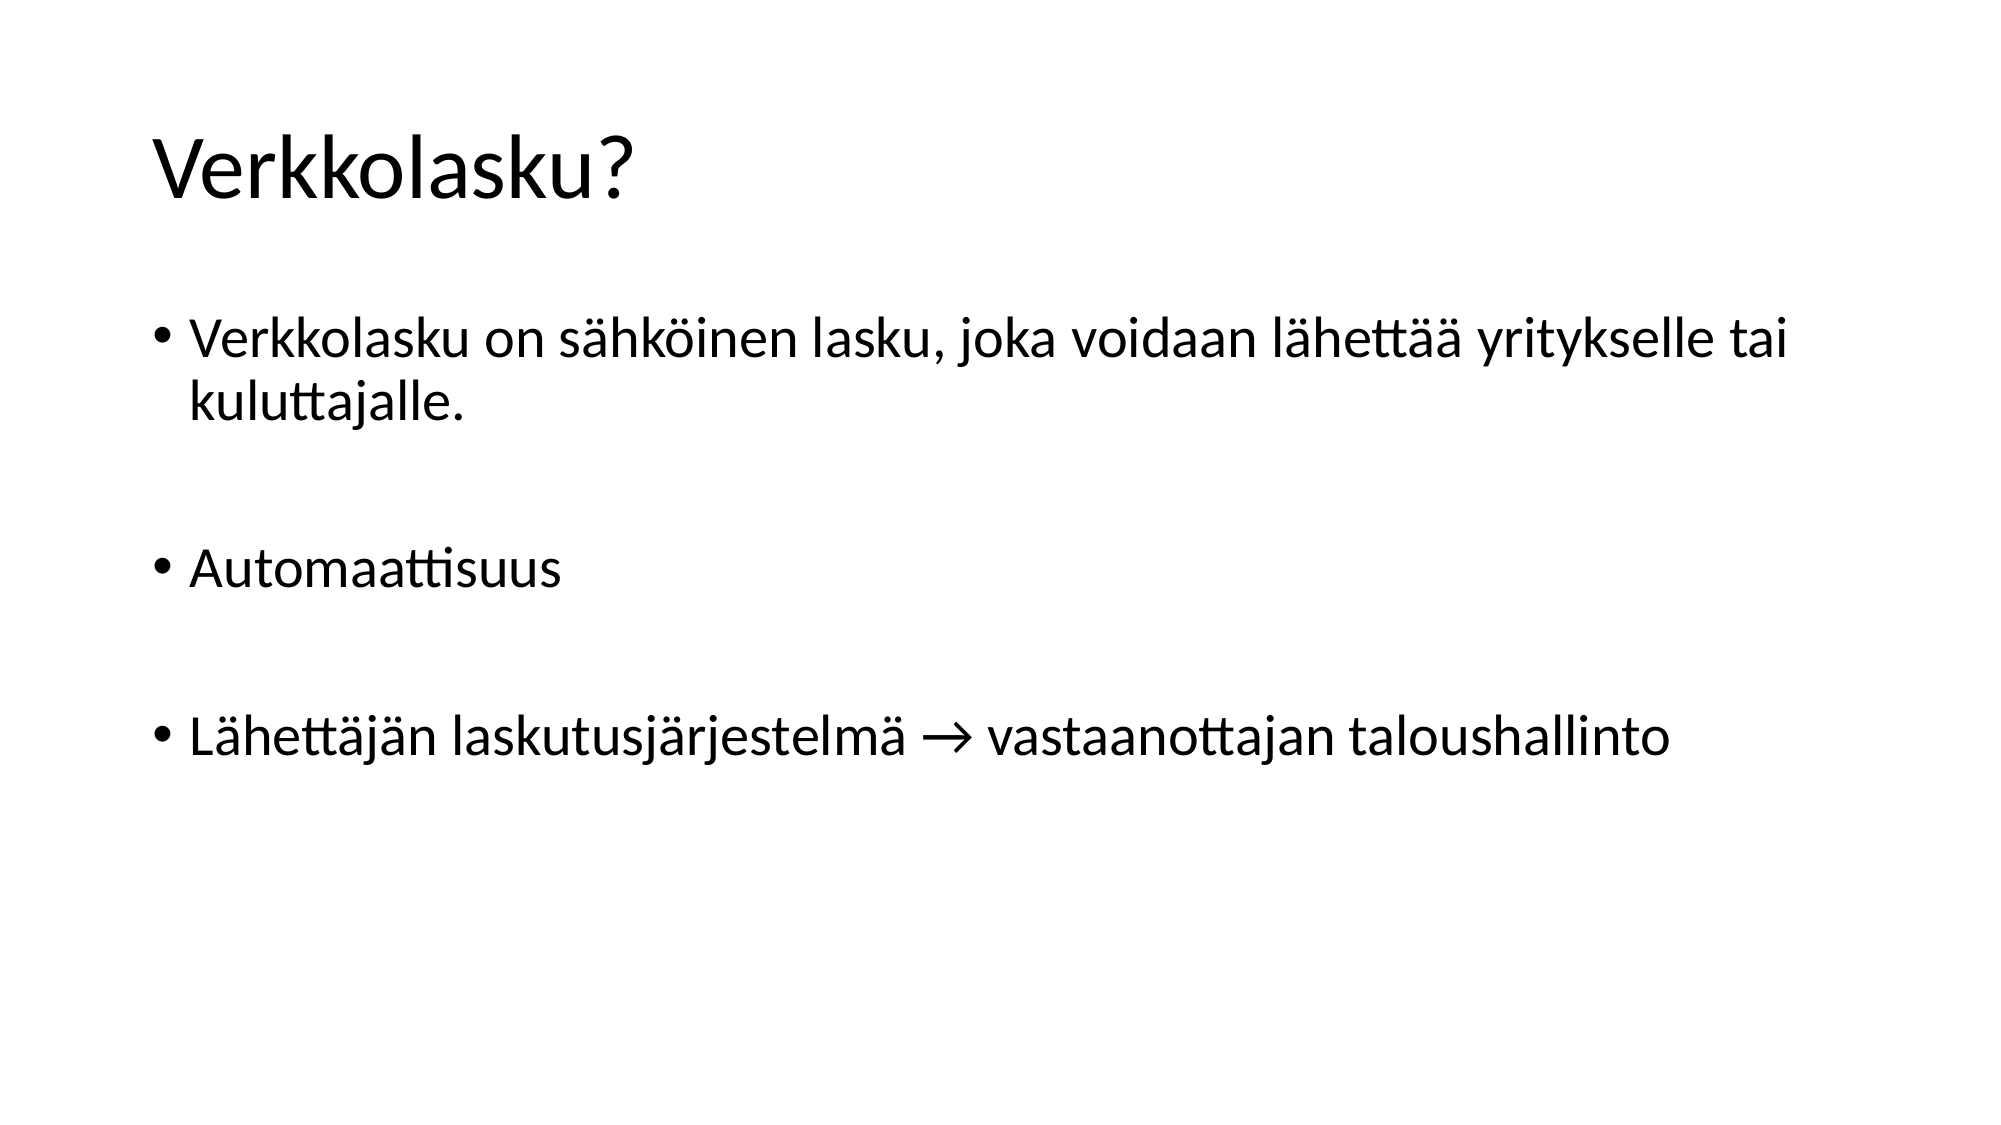

# Verkkolasku?
Verkkolasku on sähköinen lasku, joka voidaan lähettää yritykselle tai kuluttajalle.

Automaattisuus

Lähettäjän laskutusjärjestelmä → vastaanottajan taloushallinto